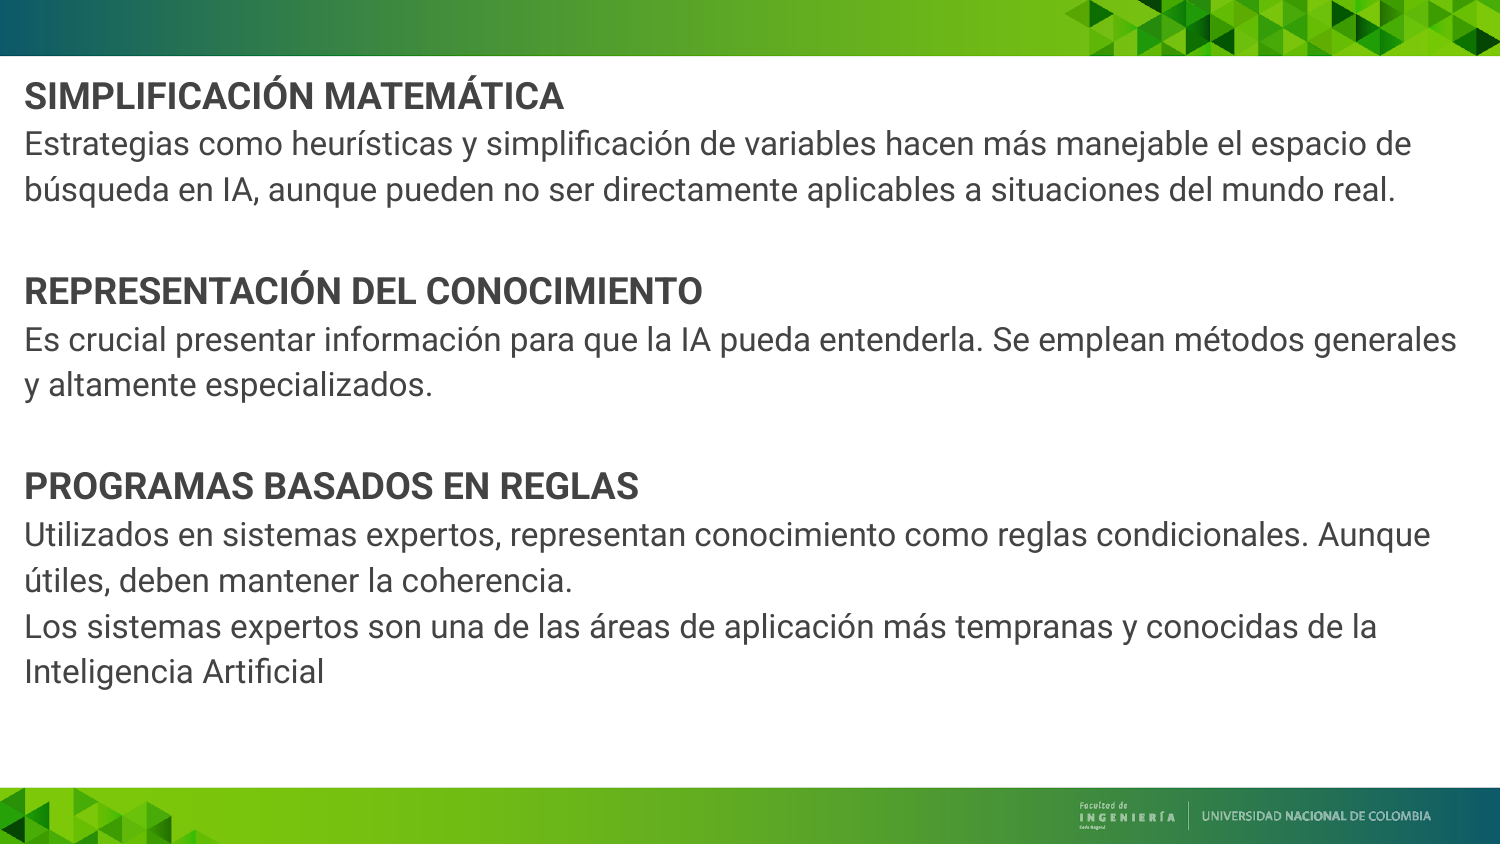

SIMPLIFICACIÓN MATEMÁTICA
Estrategias como heurísticas y simplificación de variables hacen más manejable el espacio de búsqueda en IA, aunque pueden no ser directamente aplicables a situaciones del mundo real.

REPRESENTACIÓN DEL CONOCIMIENTO
Es crucial presentar información para que la IA pueda entenderla. Se emplean métodos generales y altamente especializados.

PROGRAMAS BASADOS EN REGLAS
Utilizados en sistemas expertos, representan conocimiento como reglas condicionales. Aunque útiles, deben mantener la coherencia.
Los sistemas expertos son una de las áreas de aplicación más tempranas y conocidas de la Inteligencia Artificial